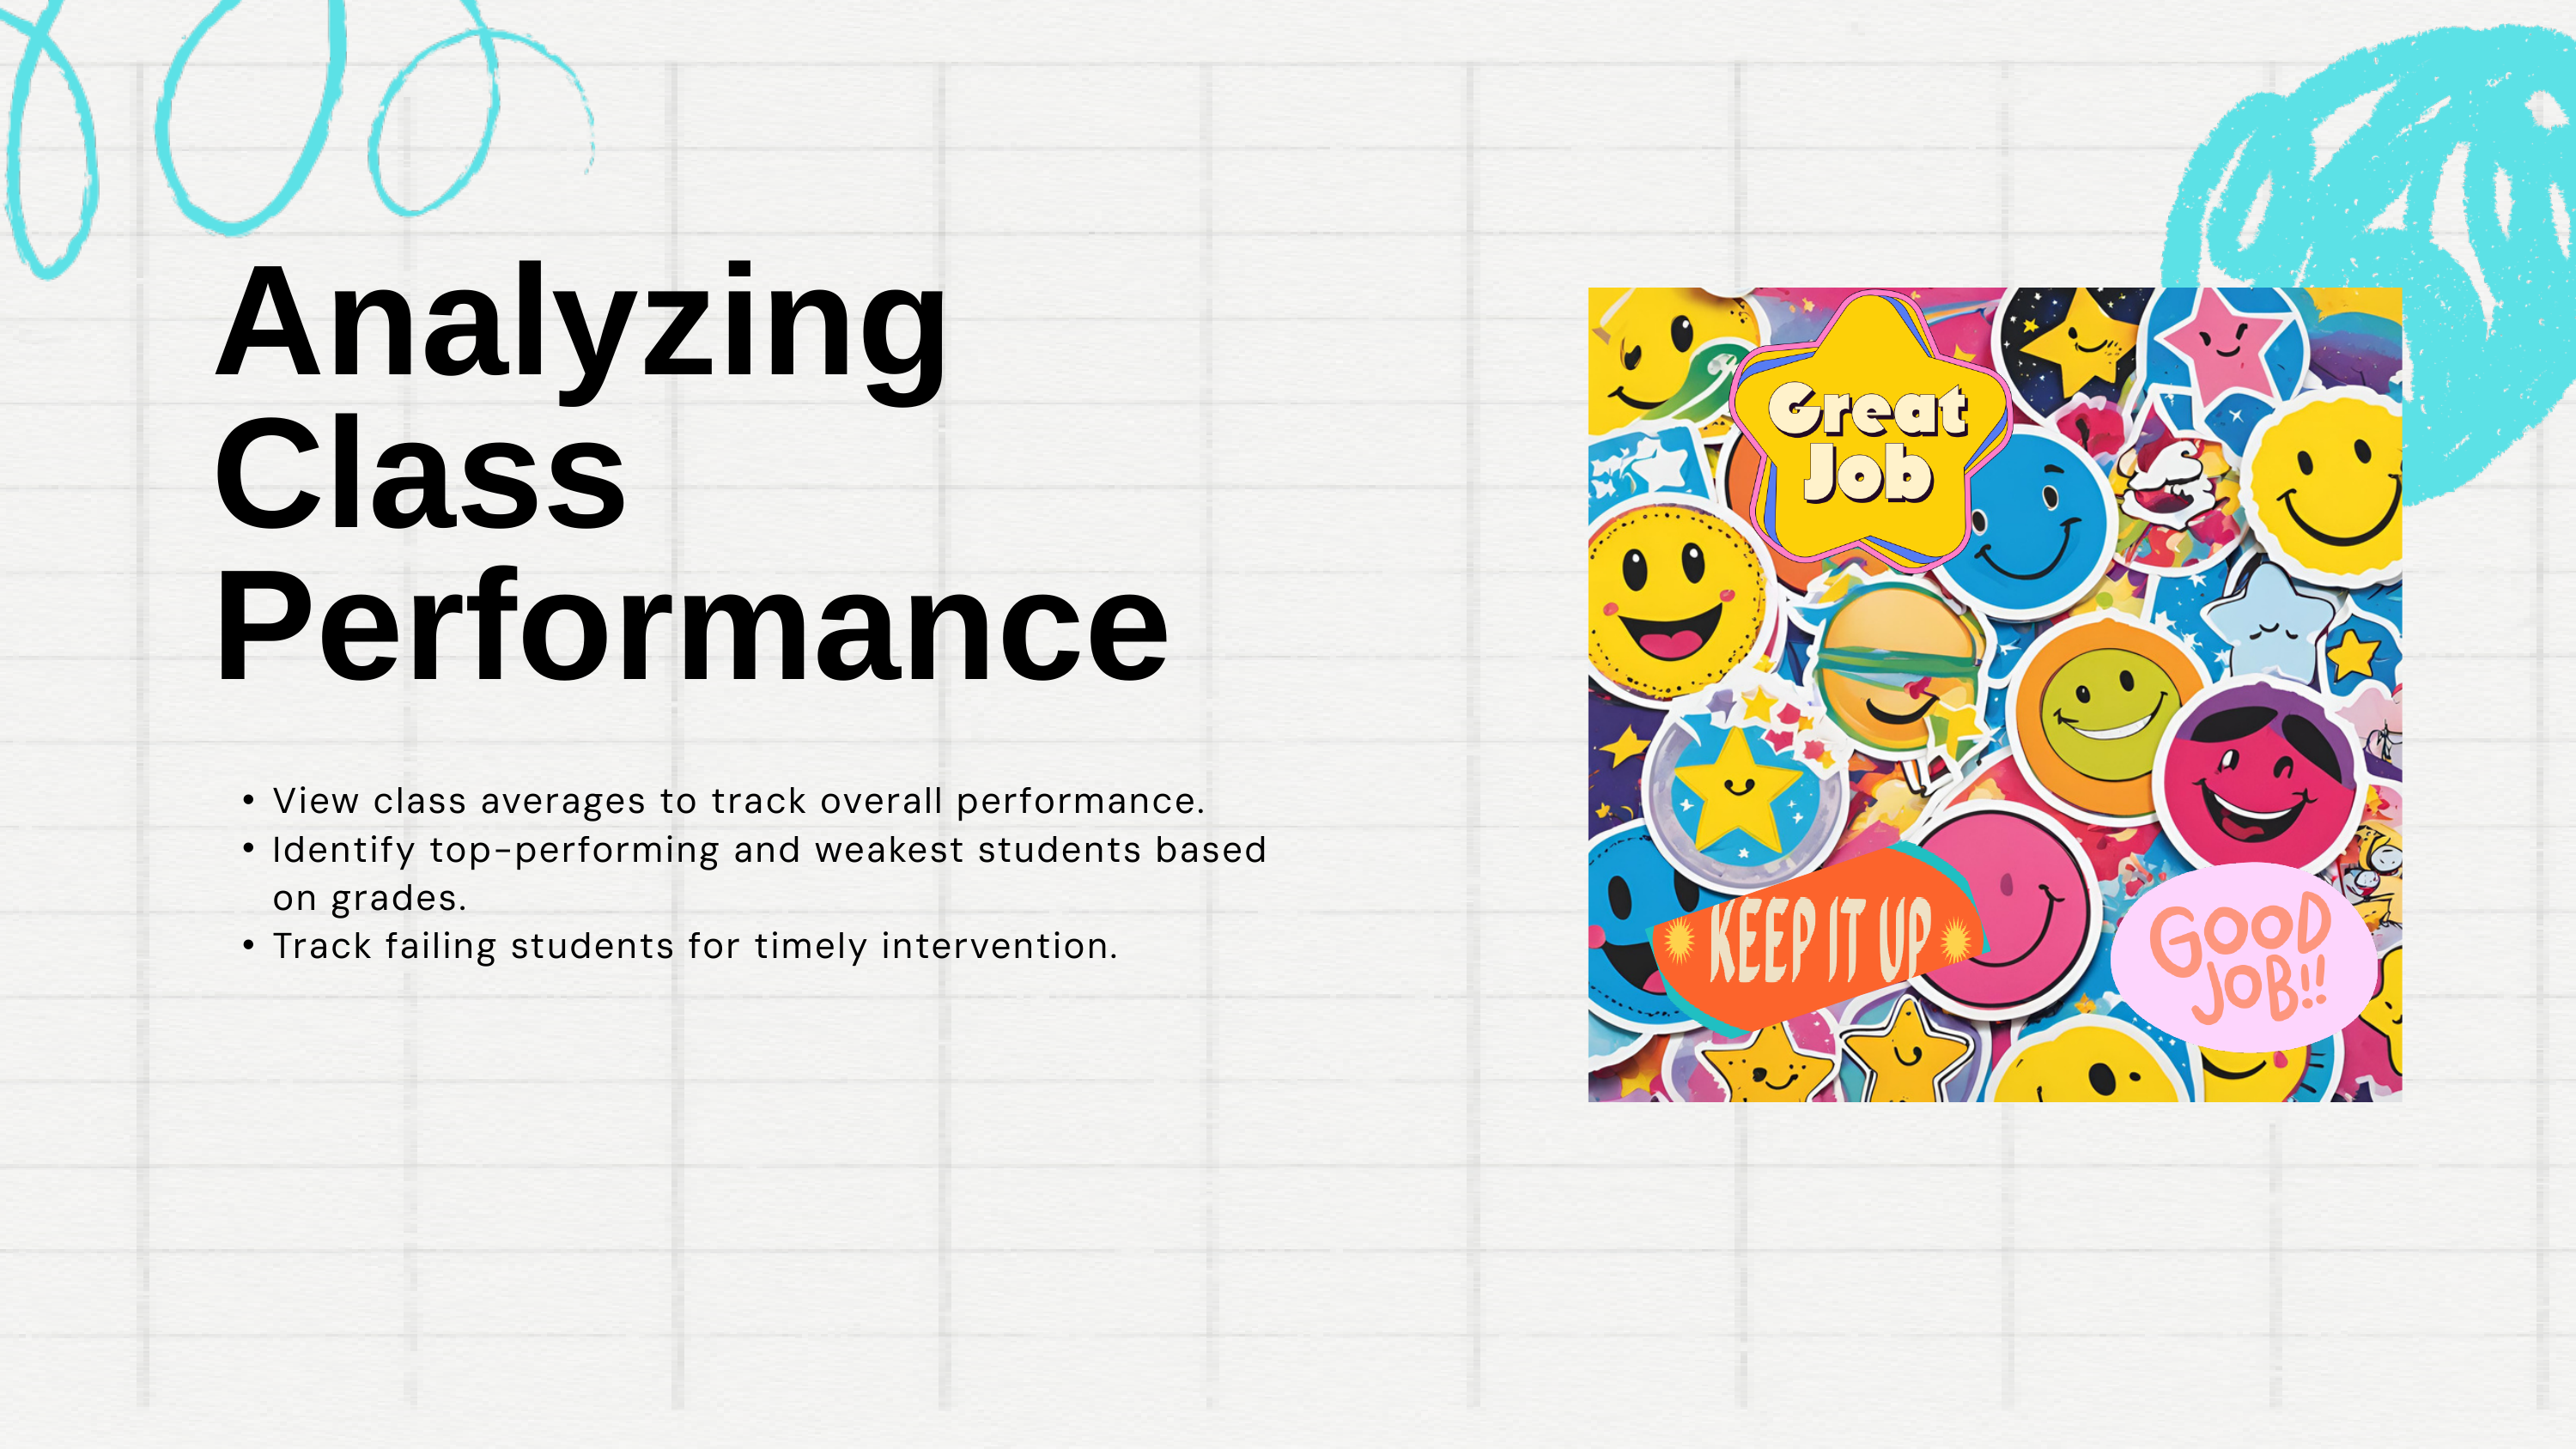

Analyzing Class Performance

View class averages to track overall performance.
Identify top-performing and weakest students based on grades.
Track failing students for timely intervention.